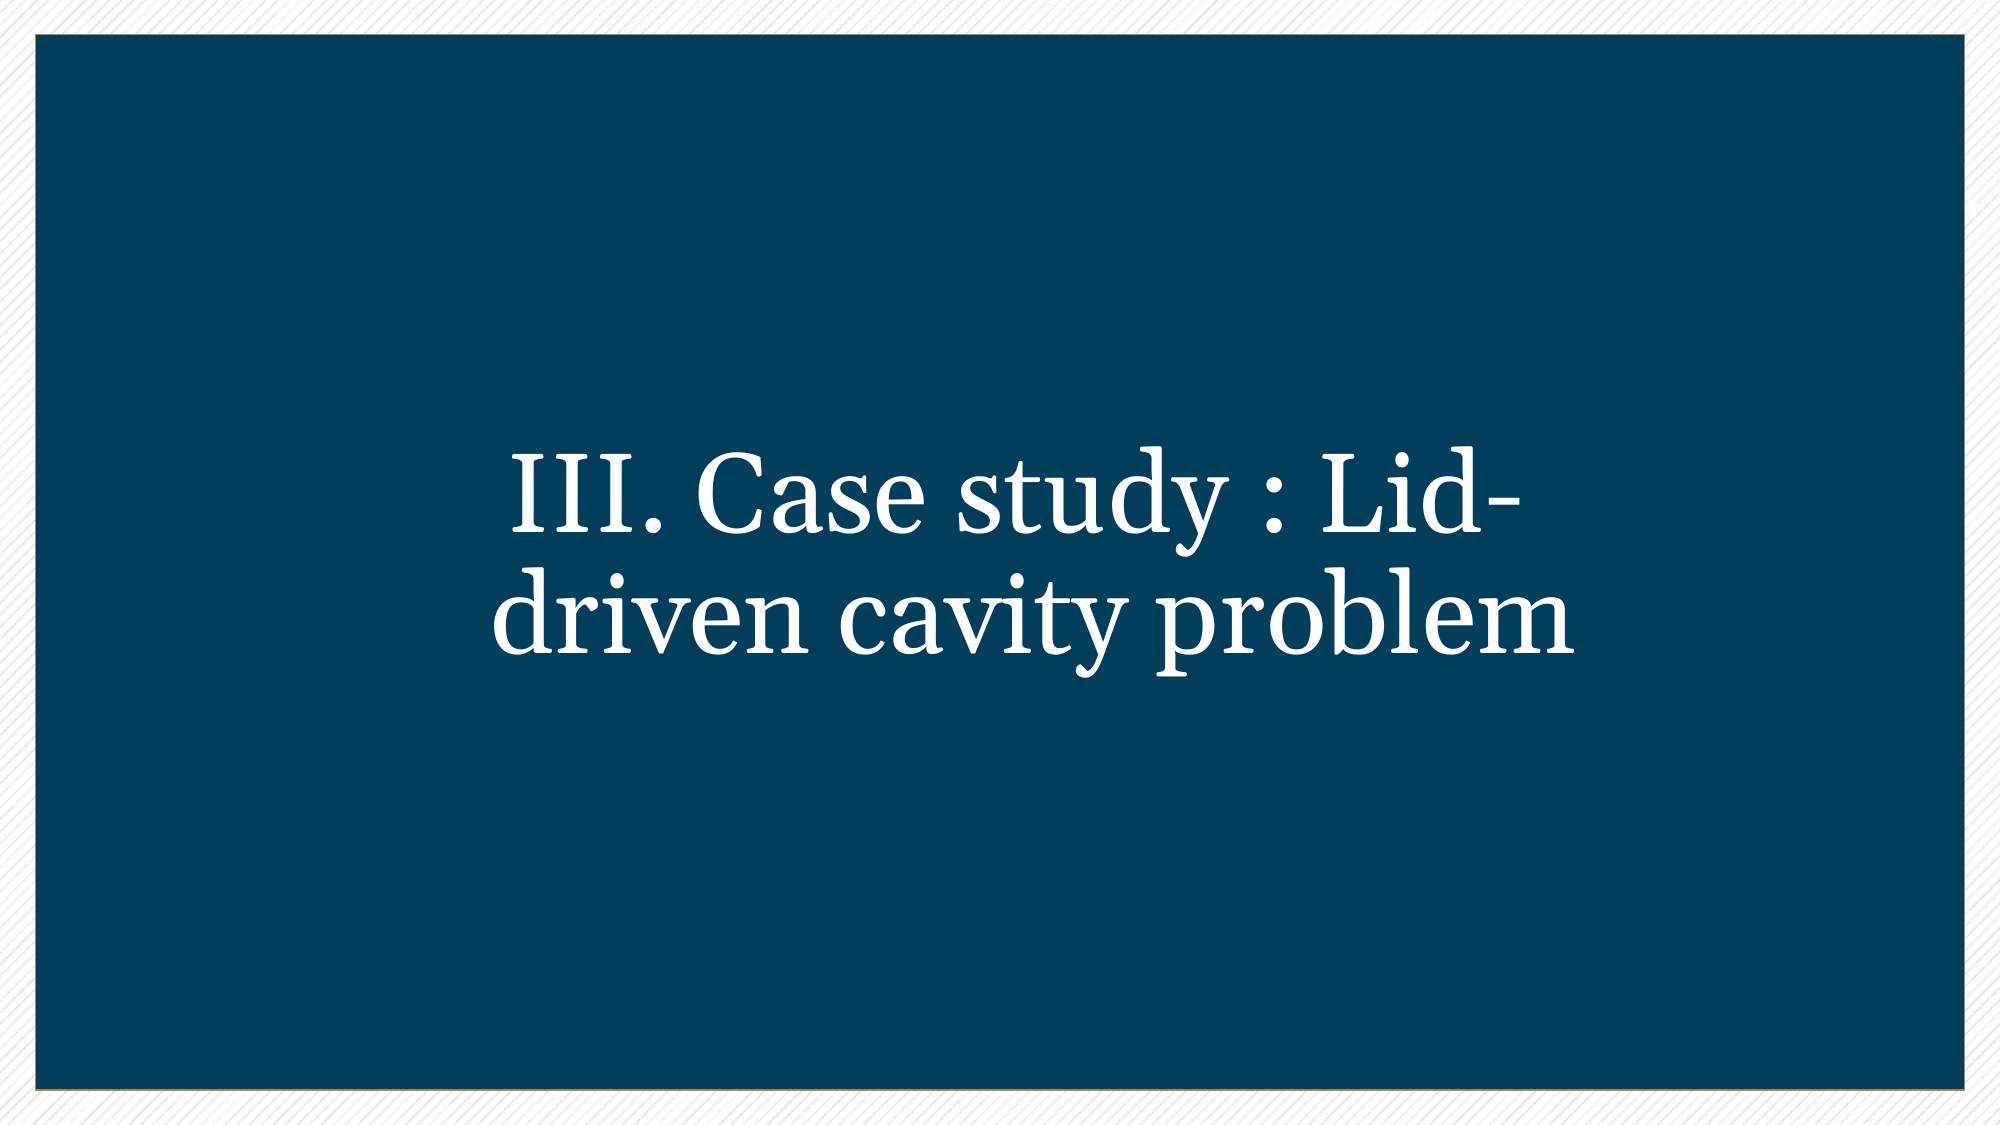

III. Case study : Lid-driven cavity problem